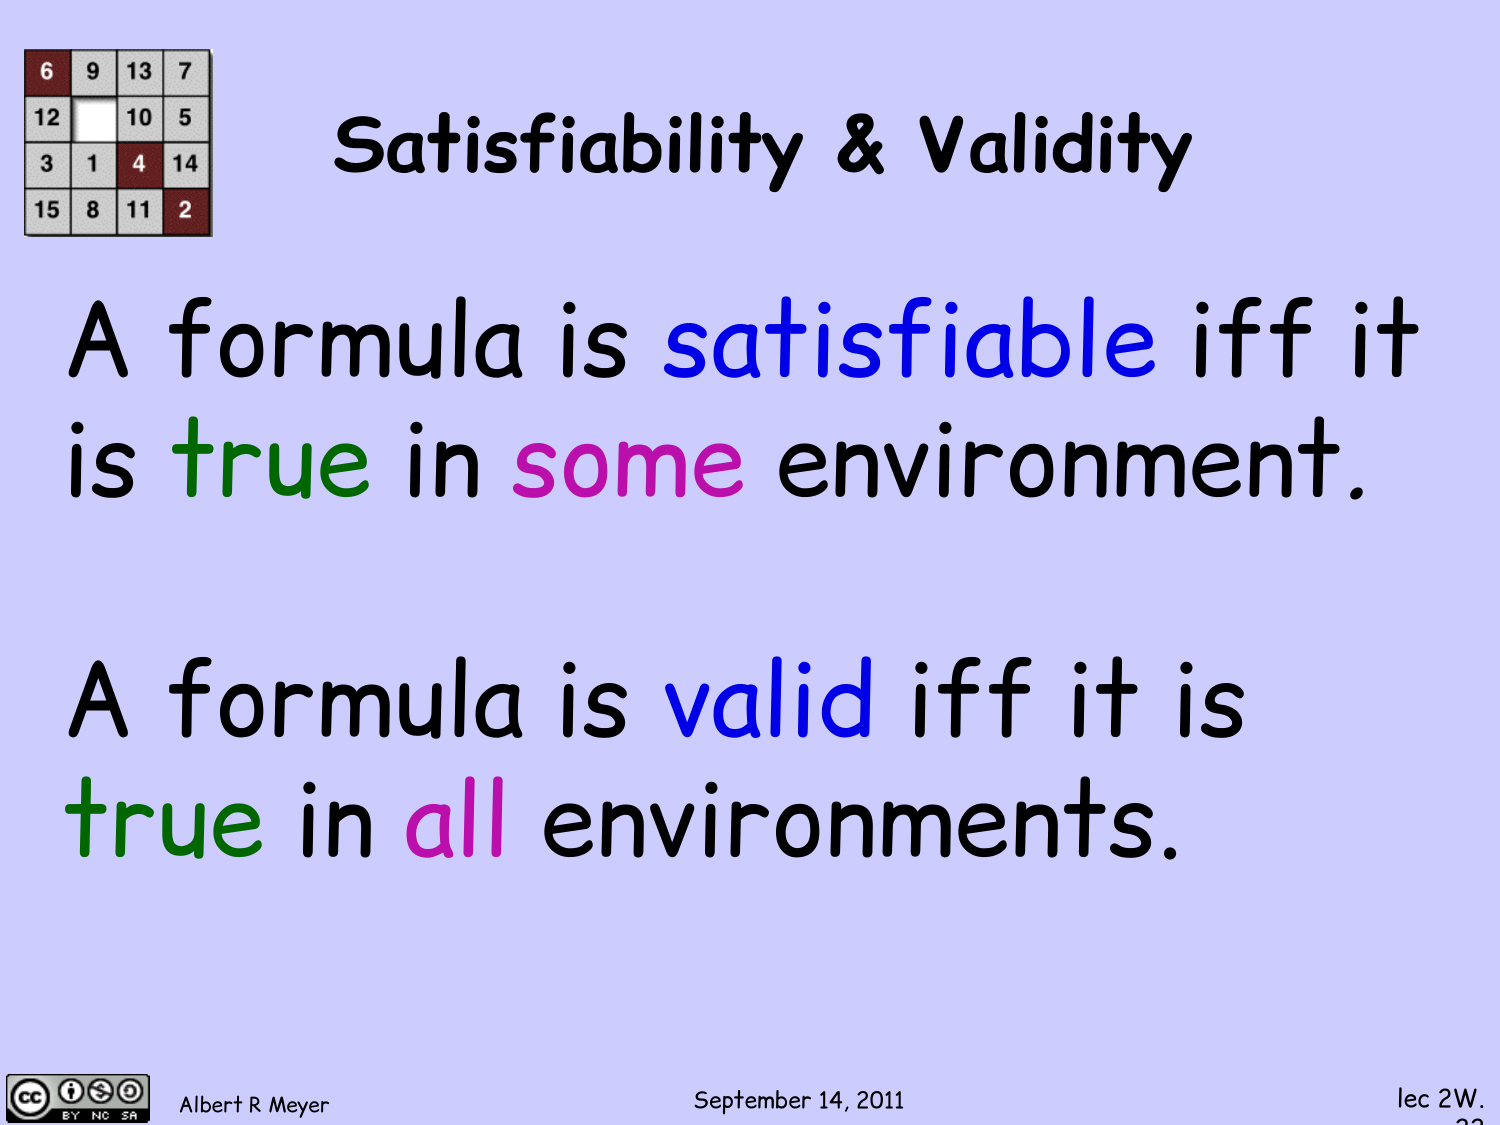

# Satisfiability & Validity
A formula is satisfiable iff it is true in some environment.

A formula is valid iff it is true in all environments.
lec 2W.22